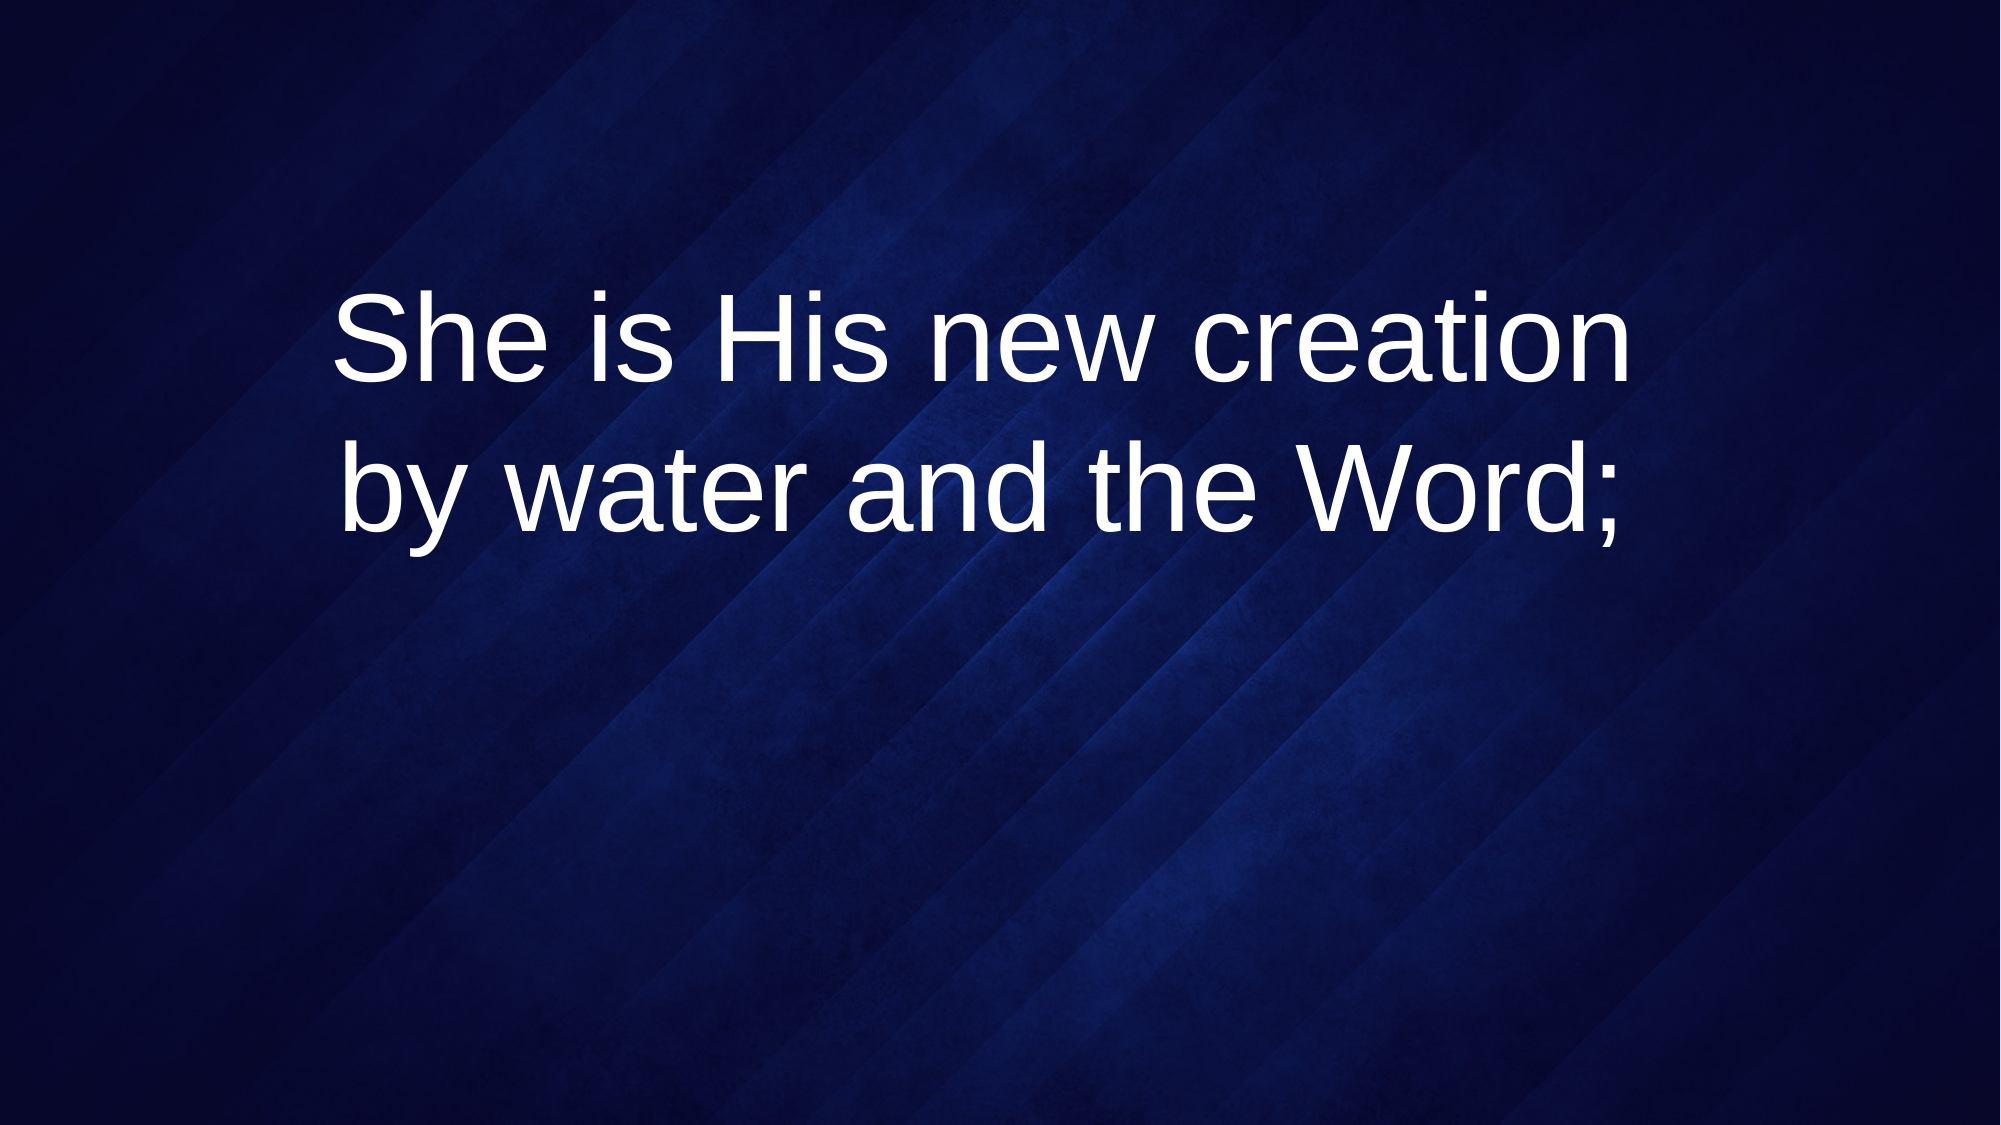

# She is His new creation by water and the Word;